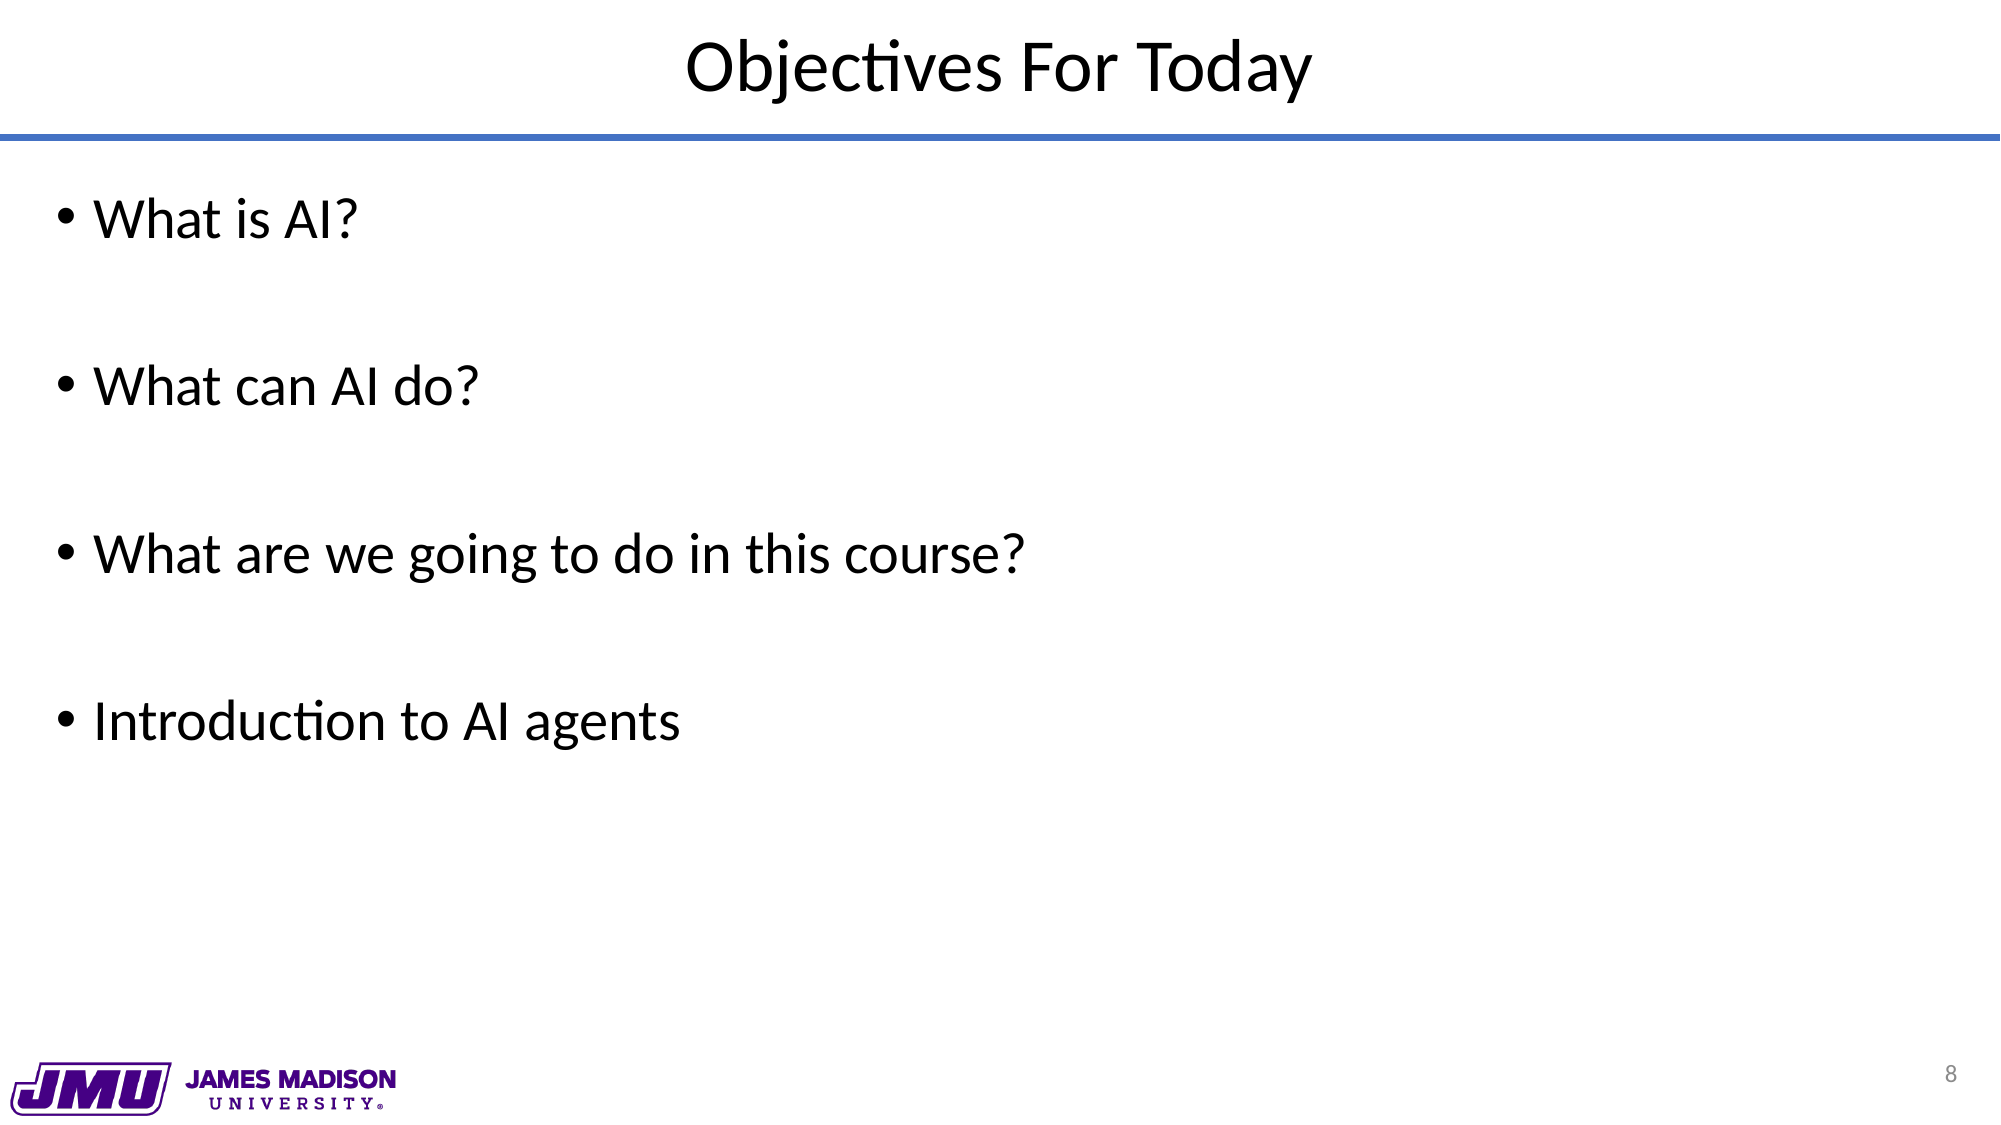

# Objectives For Today
What is AI?

What can AI do?

What are we going to do in this course?

Introduction to AI agents

8